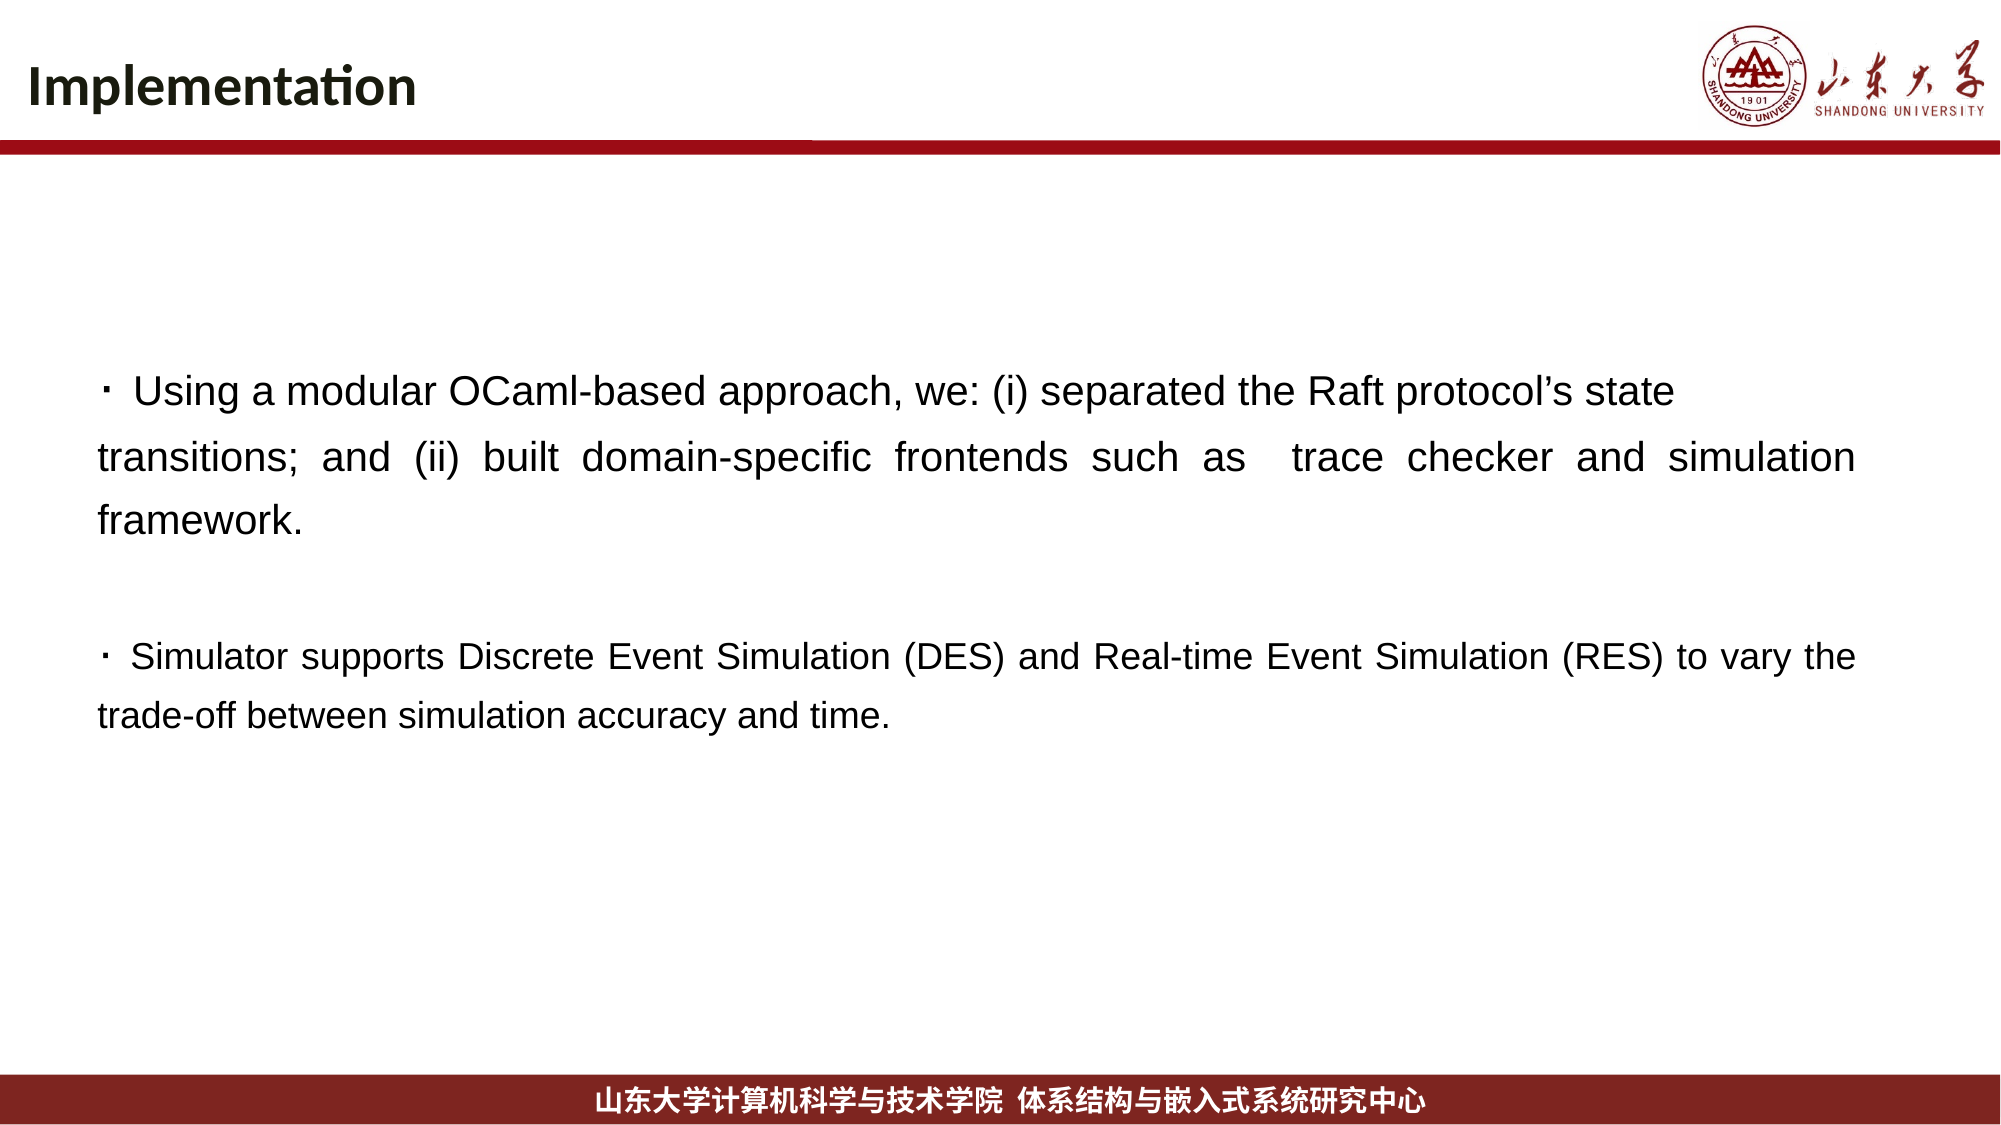

# Implementation

· Using a modular OCaml-based approach, we: (i) separated the Raft protocol’s state
transitions; and (ii) built domain-specific frontends such as  trace checker and simulation framework.

· Simulator supports Discrete Event Simulation (DES) and Real-time Event Simulation (RES) to vary the trade-off between simulation accuracy and time.